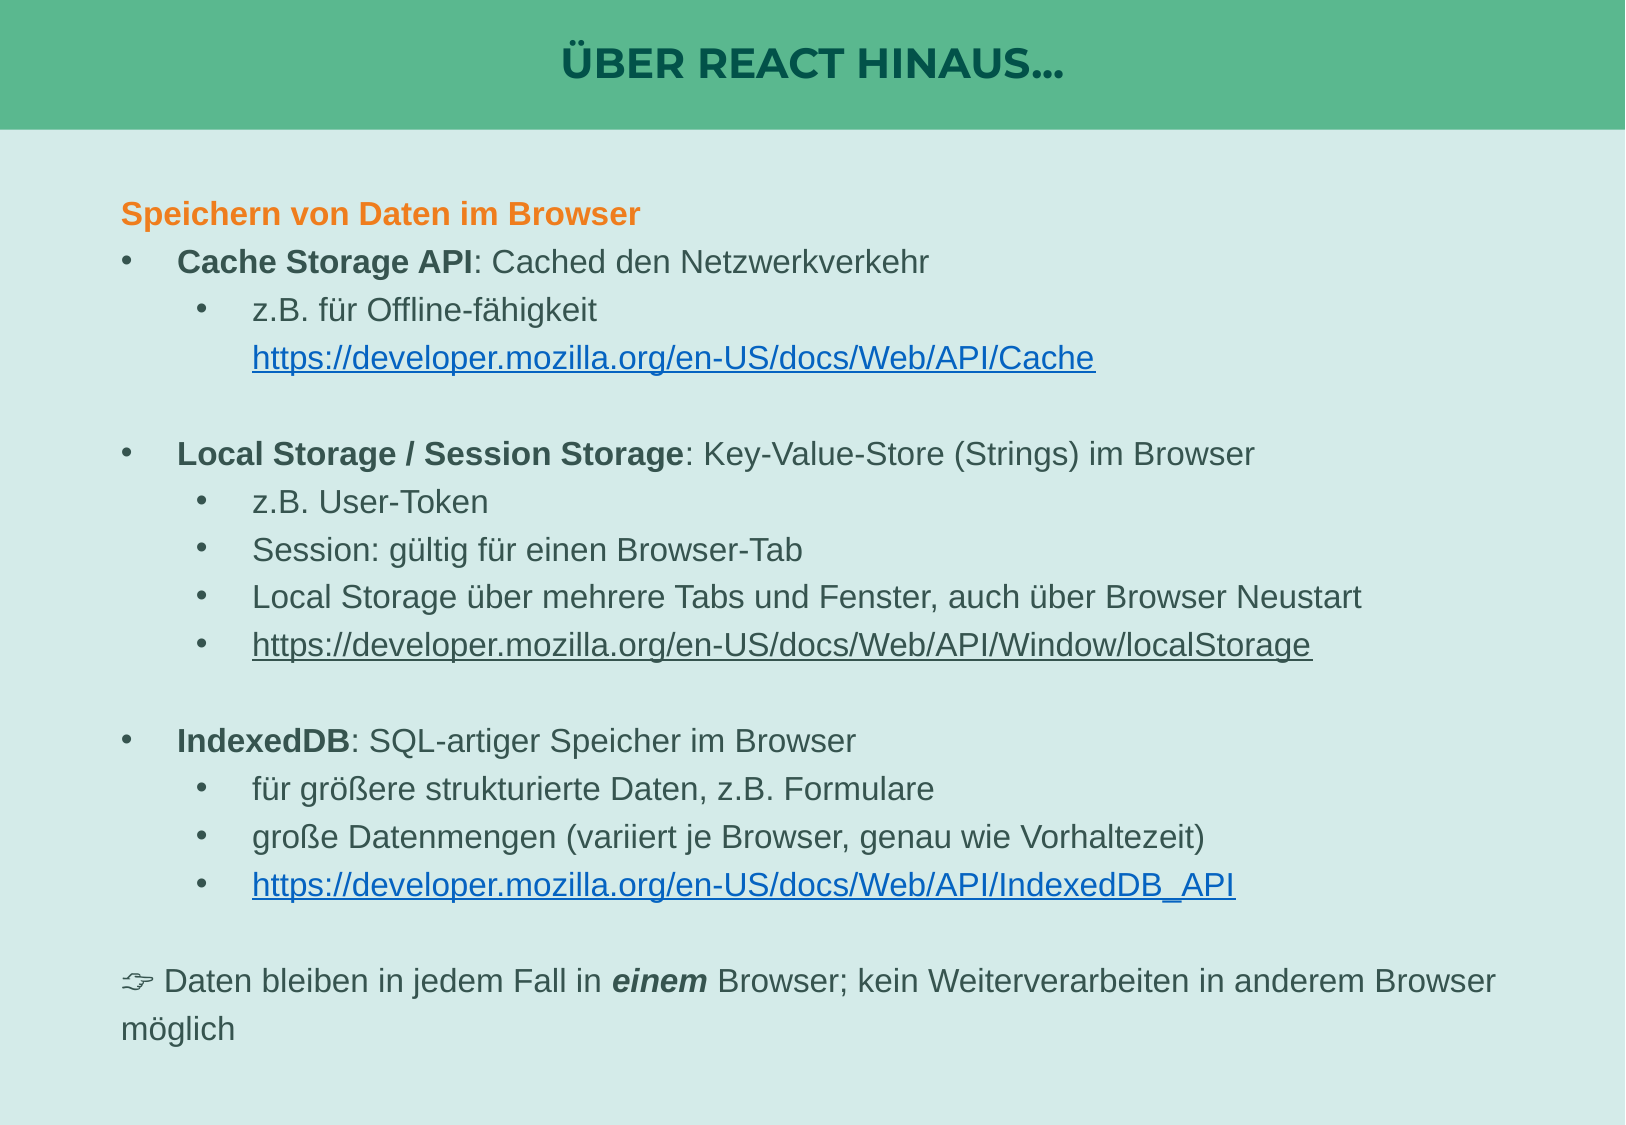

# Über React Hinaus...
Speichern von Daten im Browser
Cache Storage API: Cached den Netzwerkverkehr
z.B. für Offline-fähigkeit
https://developer.mozilla.org/en-US/docs/Web/API/Cache

Local Storage / Session Storage: Key-Value-Store (Strings) im Browser
z.B. User-Token
Session: gültig für einen Browser-Tab
Local Storage über mehrere Tabs und Fenster, auch über Browser Neustart
https://developer.mozilla.org/en-US/docs/Web/API/Window/localStorage

IndexedDB: SQL-artiger Speicher im Browser
für größere strukturierte Daten, z.B. Formulare
große Datenmengen (variiert je Browser, genau wie Vorhaltezeit)
https://developer.mozilla.org/en-US/docs/Web/API/IndexedDB_API

👉 Daten bleiben in jedem Fall in einem Browser; kein Weiterverarbeiten in anderem Browser möglich